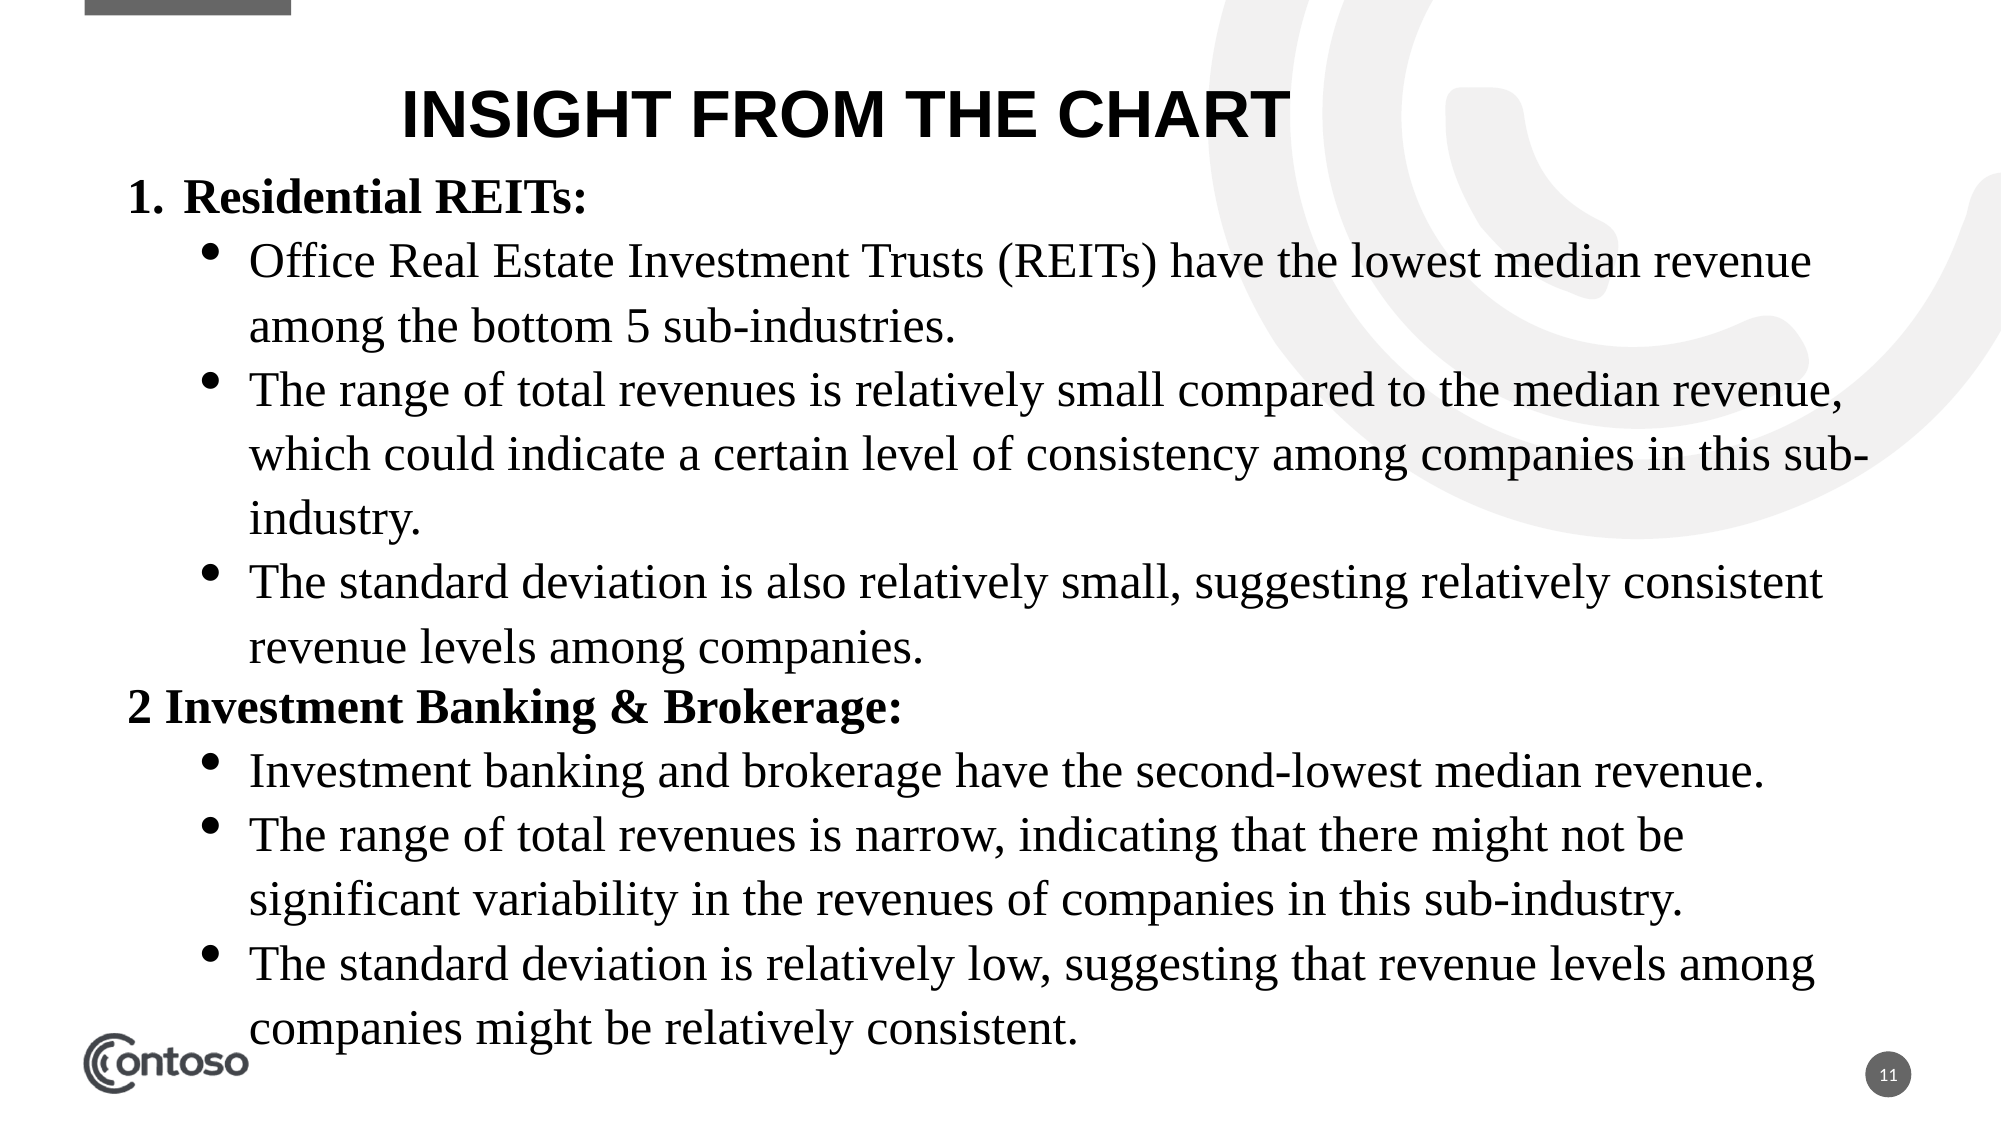

# INSIGHT FROM THE CHART
Residential REITs:
Office Real Estate Investment Trusts (REITs) have the lowest median revenue among the bottom 5 sub-industries.
The range of total revenues is relatively small compared to the median revenue, which could indicate a certain level of consistency among companies in this sub-industry.
The standard deviation is also relatively small, suggesting relatively consistent revenue levels among companies.
2 Investment Banking & Brokerage:
Investment banking and brokerage have the second-lowest median revenue.
The range of total revenues is narrow, indicating that there might not be significant variability in the revenues of companies in this sub-industry.
The standard deviation is relatively low, suggesting that revenue levels among companies might be relatively consistent.
11